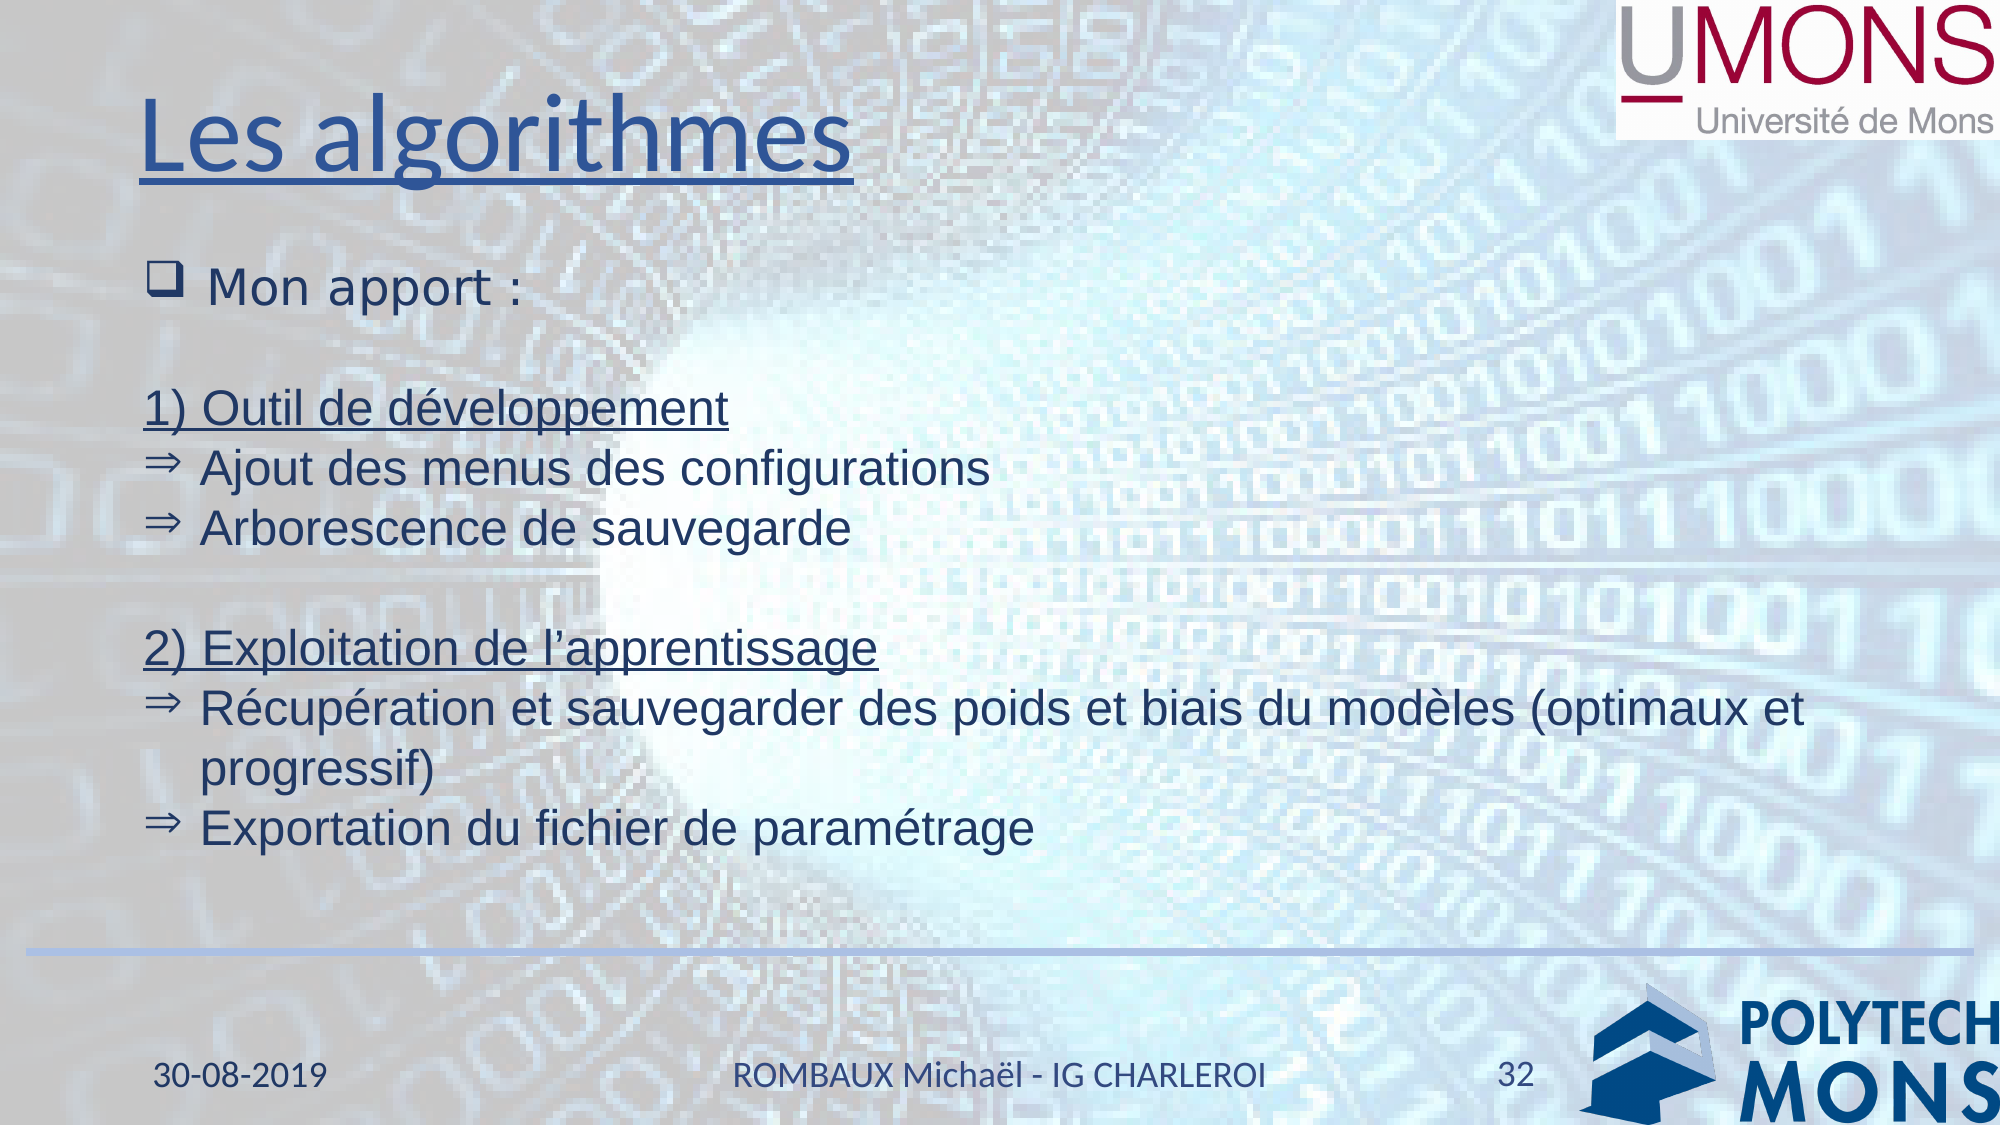

# Les algorithmes
 Mon apport :

1) Outil de développement
Ajout des menus des configurations
Arborescence de sauvegarde

2) Exploitation de l’apprentissage
Récupération et sauvegarder des poids et biais du modèles (optimaux et progressif)
Exportation du fichier de paramétrage

32
30-08-2019
ROMBAUX Michaël - IG CHARLEROI